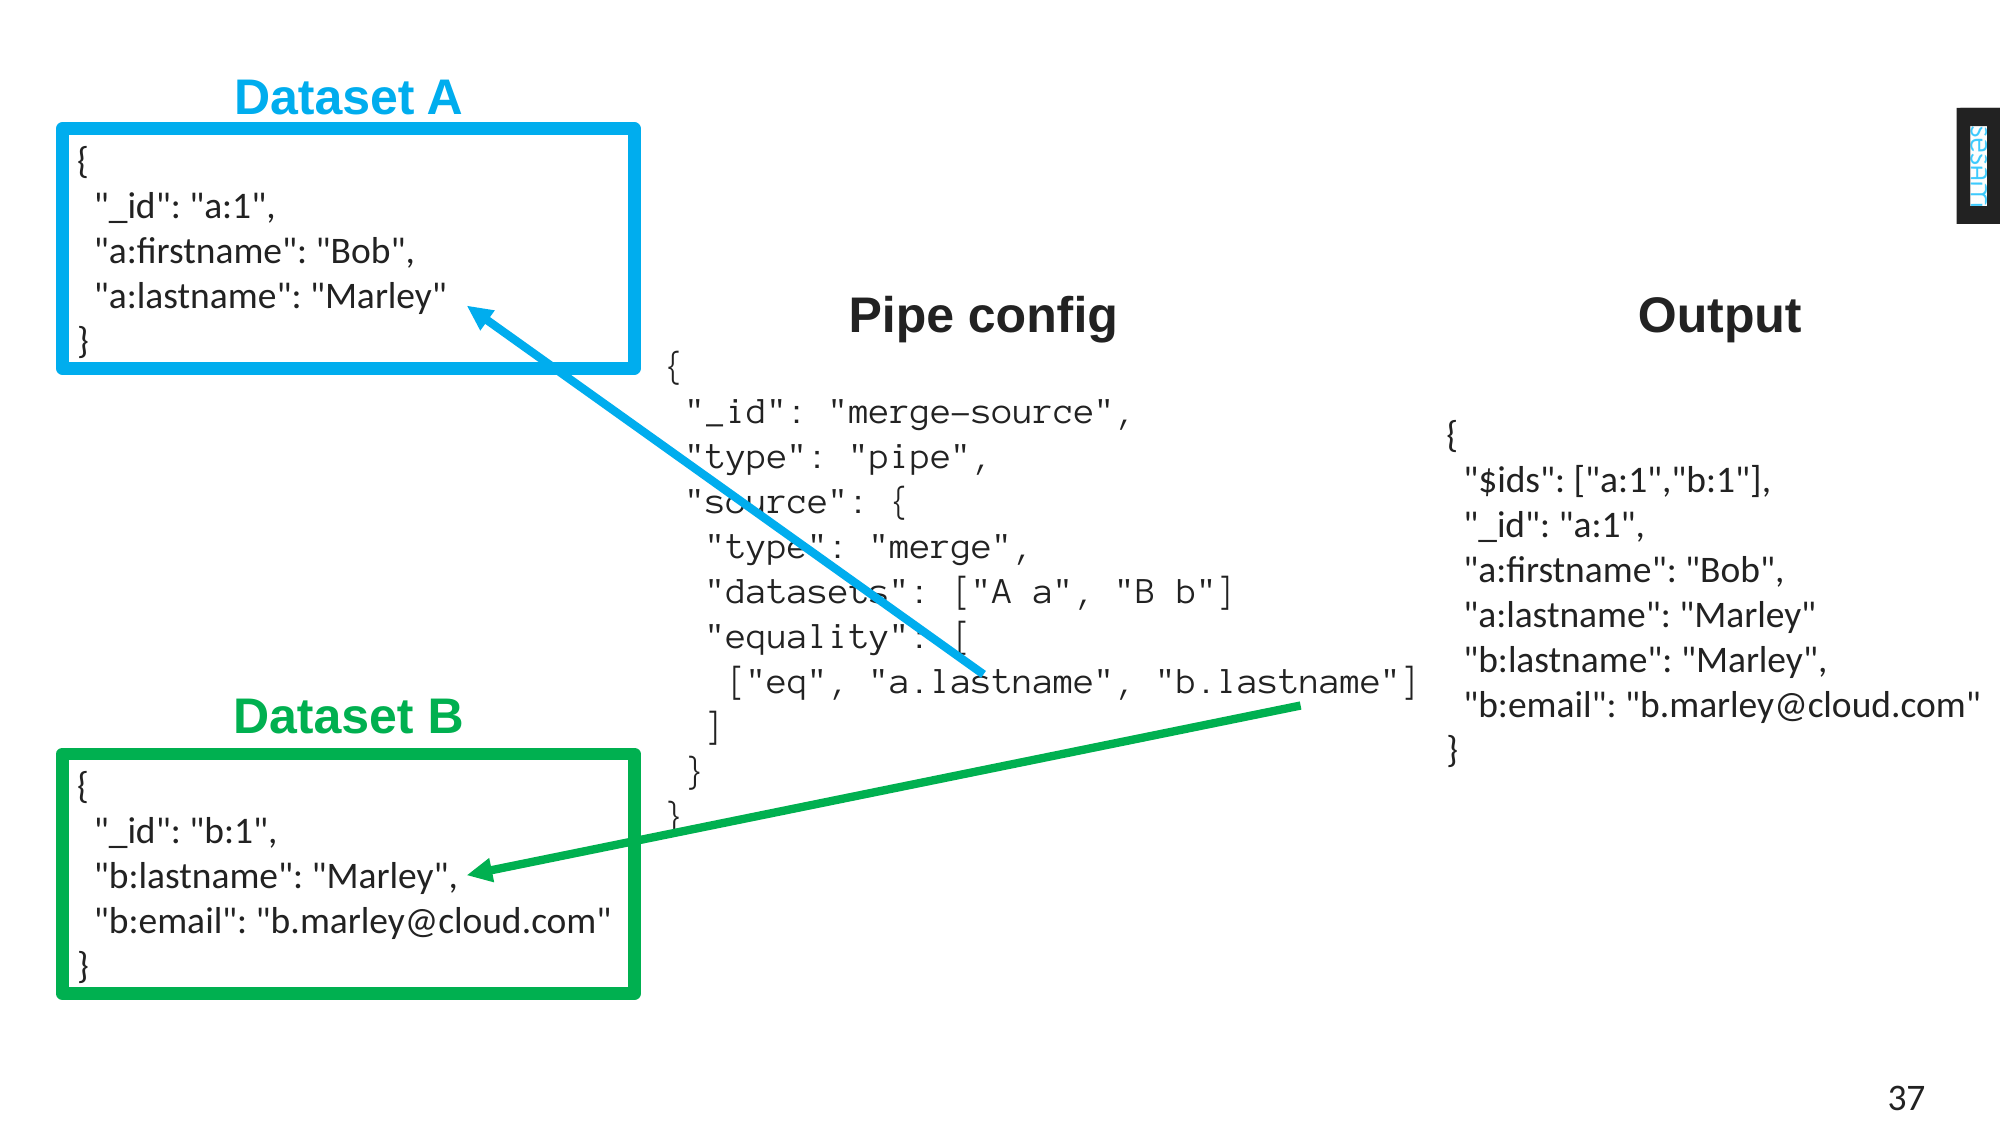

Dataset A
{
  "_id": "a:1",
  "a:firstname": "Bob",
  "a:lastname": "Marley"
}
Pipe config
Output
{
 "_id": "merge-source",
 "type": "pipe",
 "source": {
  "type": "merge",
  "datasets": ["A a", "B b"]
  "equality": [
   ["eq", "a.lastname", "b.lastname"]
  ]
 }
}
{
  "$ids": ["a:1","b:1"],
  "_id": "a:1",
  "a:firstname": "Bob",
  "a:lastname": "Marley"
  "b:lastname": "Marley",
  "b:email": "b.marley@cloud.com"
}
Dataset B
{
  "_id": "b:1",
  "b:lastname": "Marley",
  "b:email": "b.marley@cloud.com"
}
37